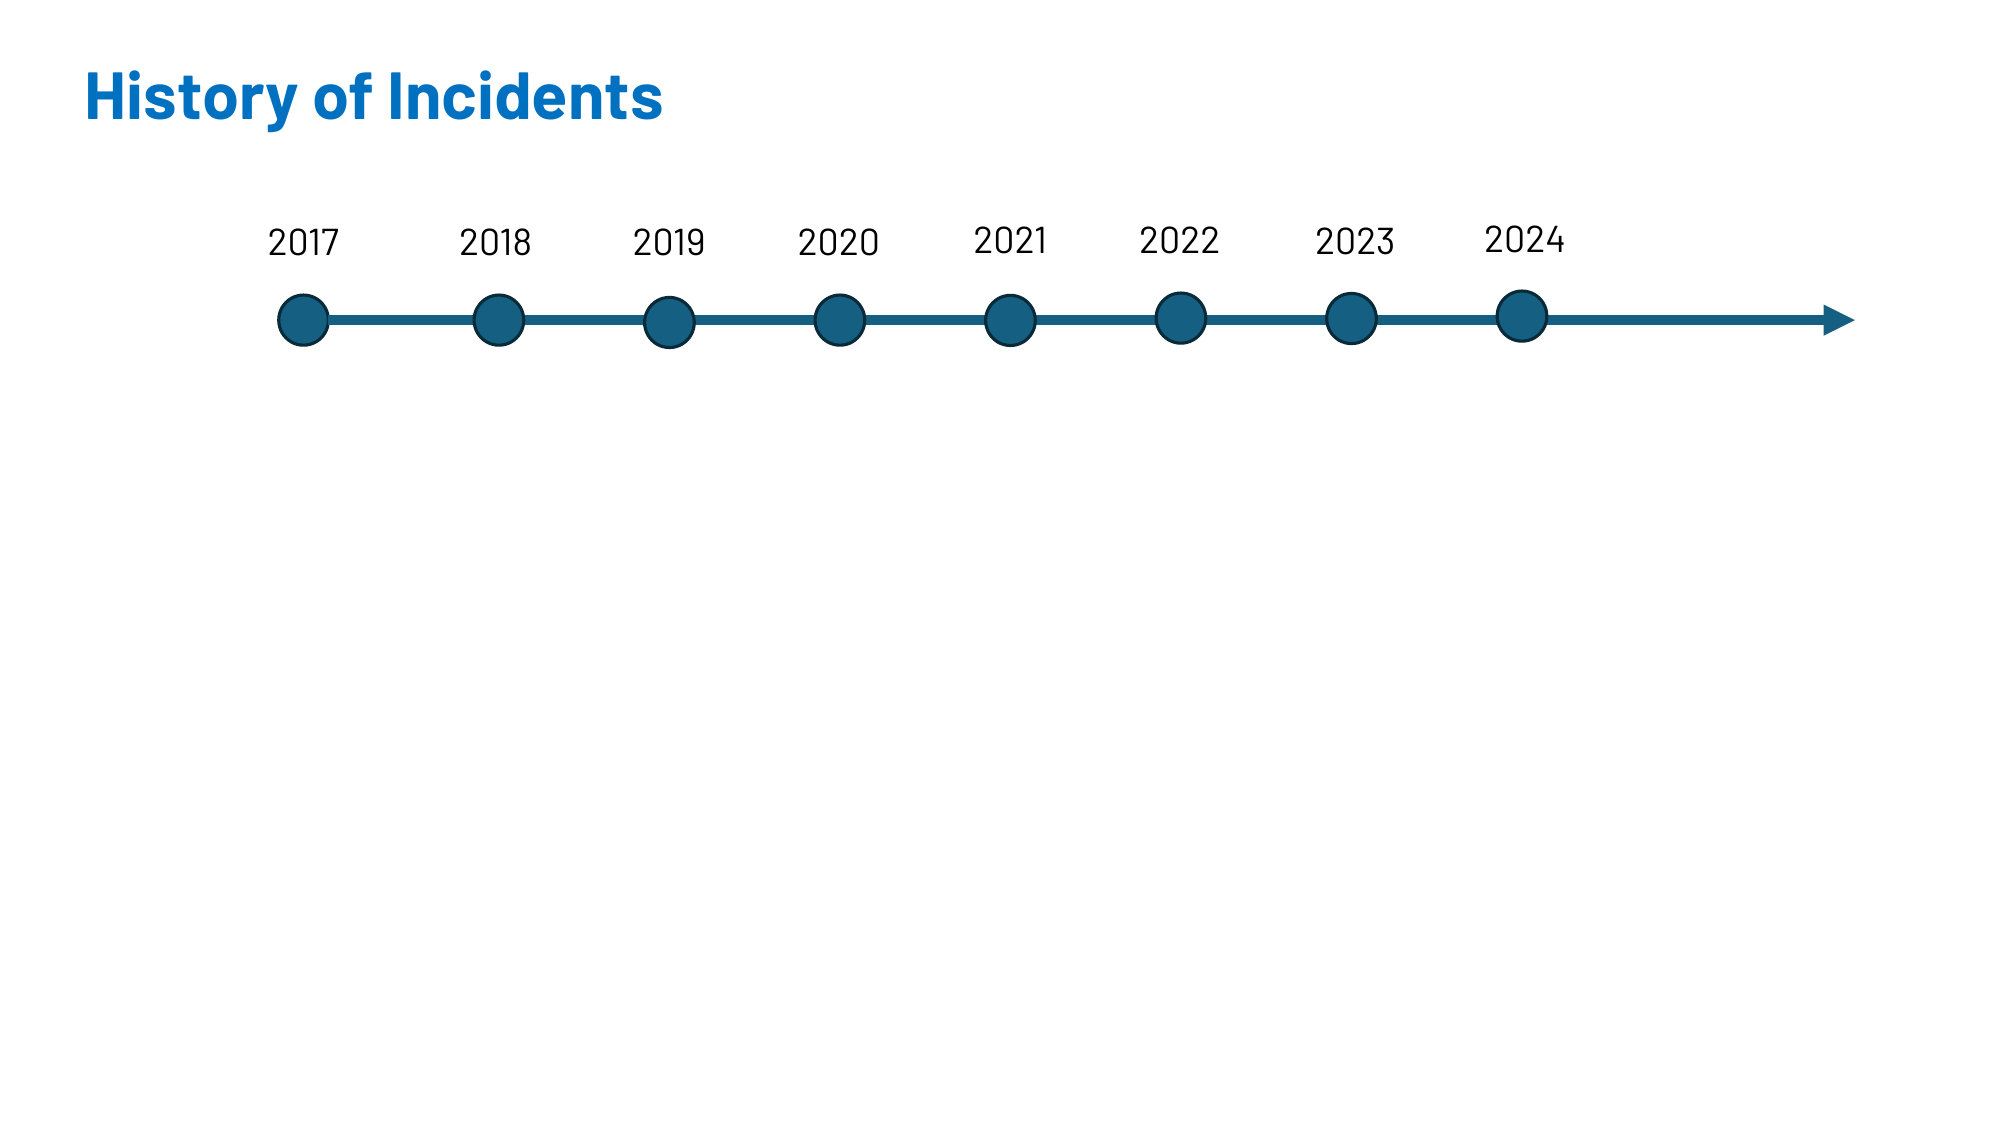

History of Incidents
2024
2022
2021
2023
2017
2018
2019
2020